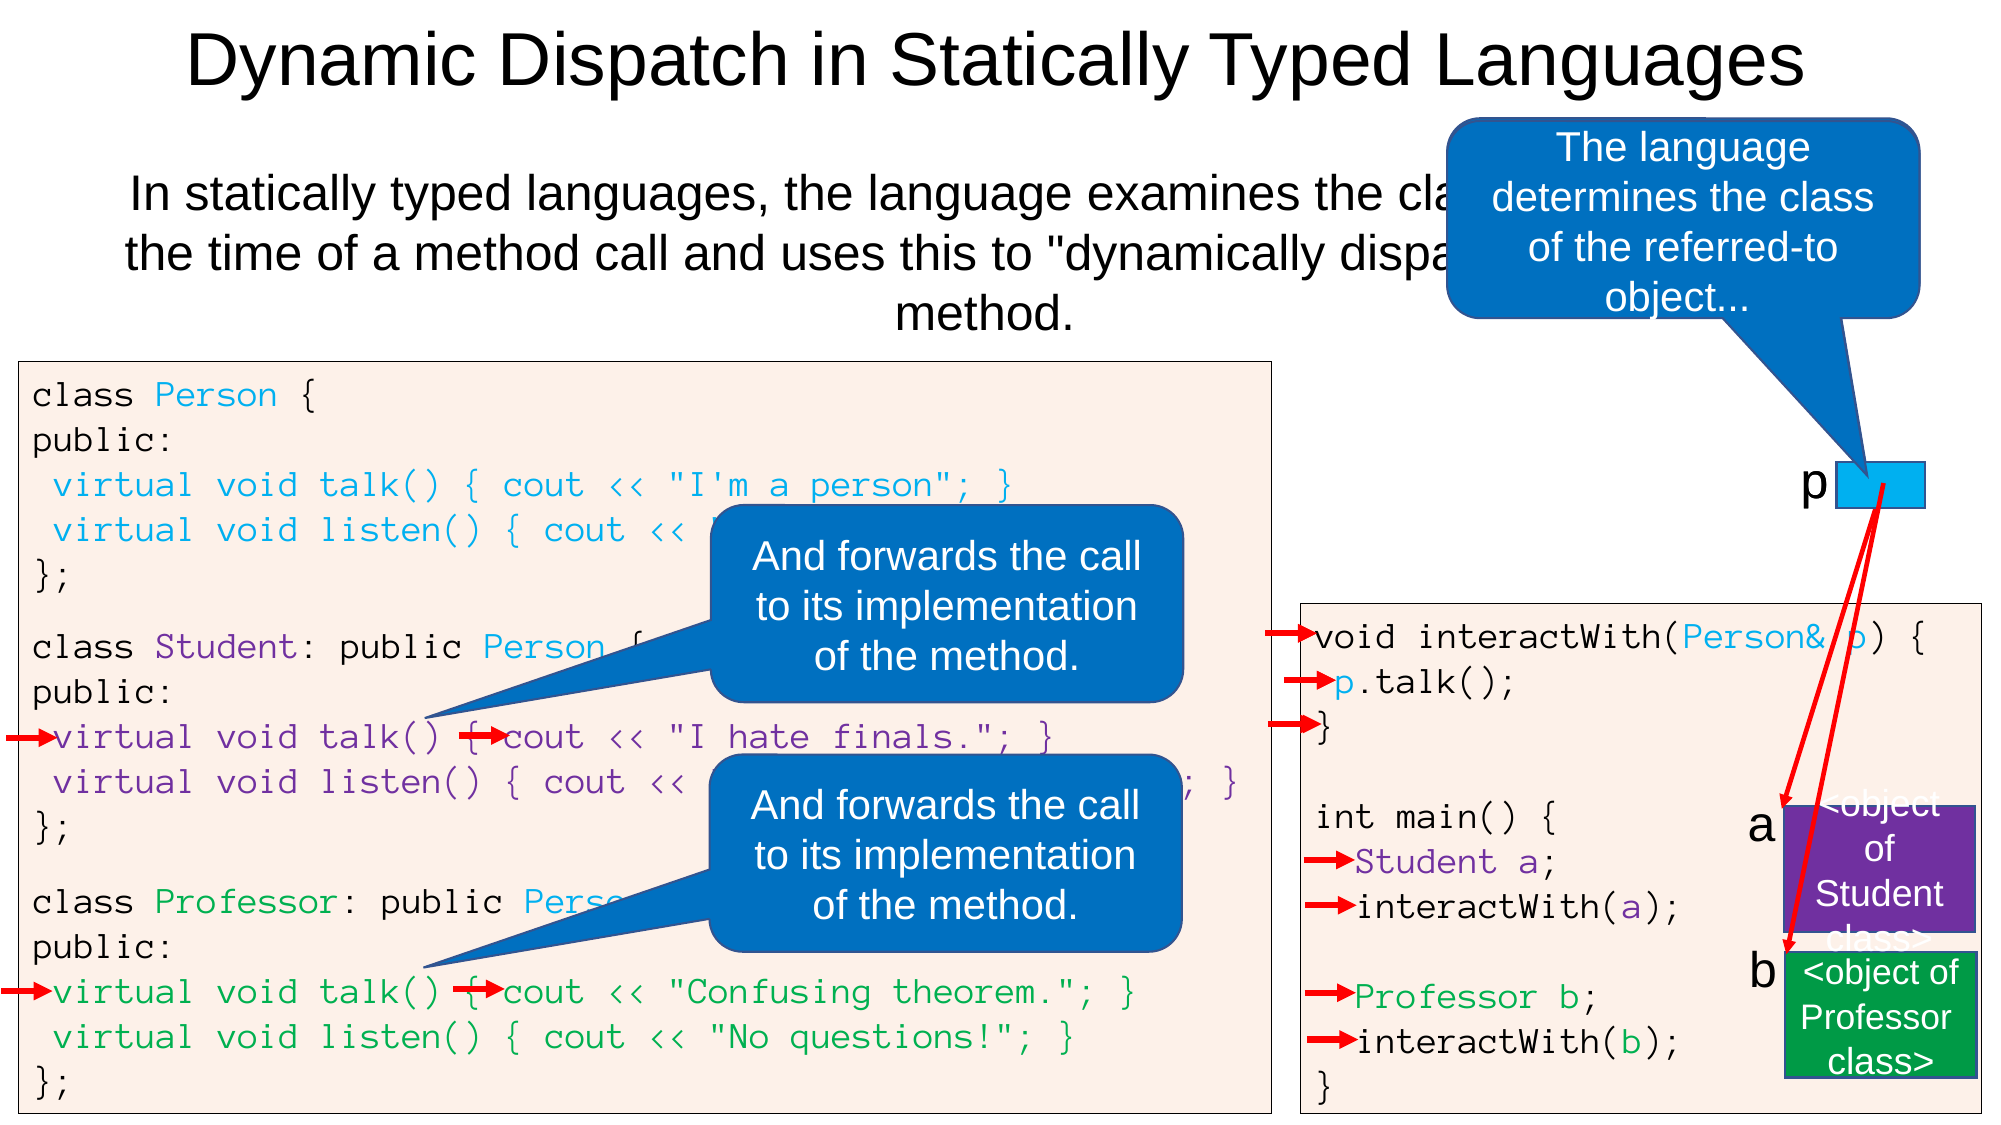

Dynamic Dispatch in Statically Typed Languages

The language determines the class of the referred-to object...
The language determines the class of the referred-to object...
In statically typed languages, the language examines the class of an object at the time of a method call and uses this to "dynamically dispatch" to the class's method.
class Person {
public:
 virtual void talk() { cout << "I'm a person"; }
 virtual void listen() { cout << "Oh, I see!"; }
};

class Student: public Person {
public:
 virtual void talk() { cout << "I hate finals."; }
 virtual void listen() { cout << "Sorry I wasn't awake!"; }
};

class Professor: public Person {
public:
 virtual void talk() { cout << "Confusing theorem."; }
 virtual void listen() { cout << "No questions!"; }
};

p

p

And forwards the call to its implementation of the method.
void interactWith(Person& p) {
 p.talk();
}

int main() {
  Student a;
  interactWith(a);

  Professor b;
  interactWith(b);
}

And forwards the call to its implementation of the method.
a
<object of Student class>
b
<object of Professor  class>